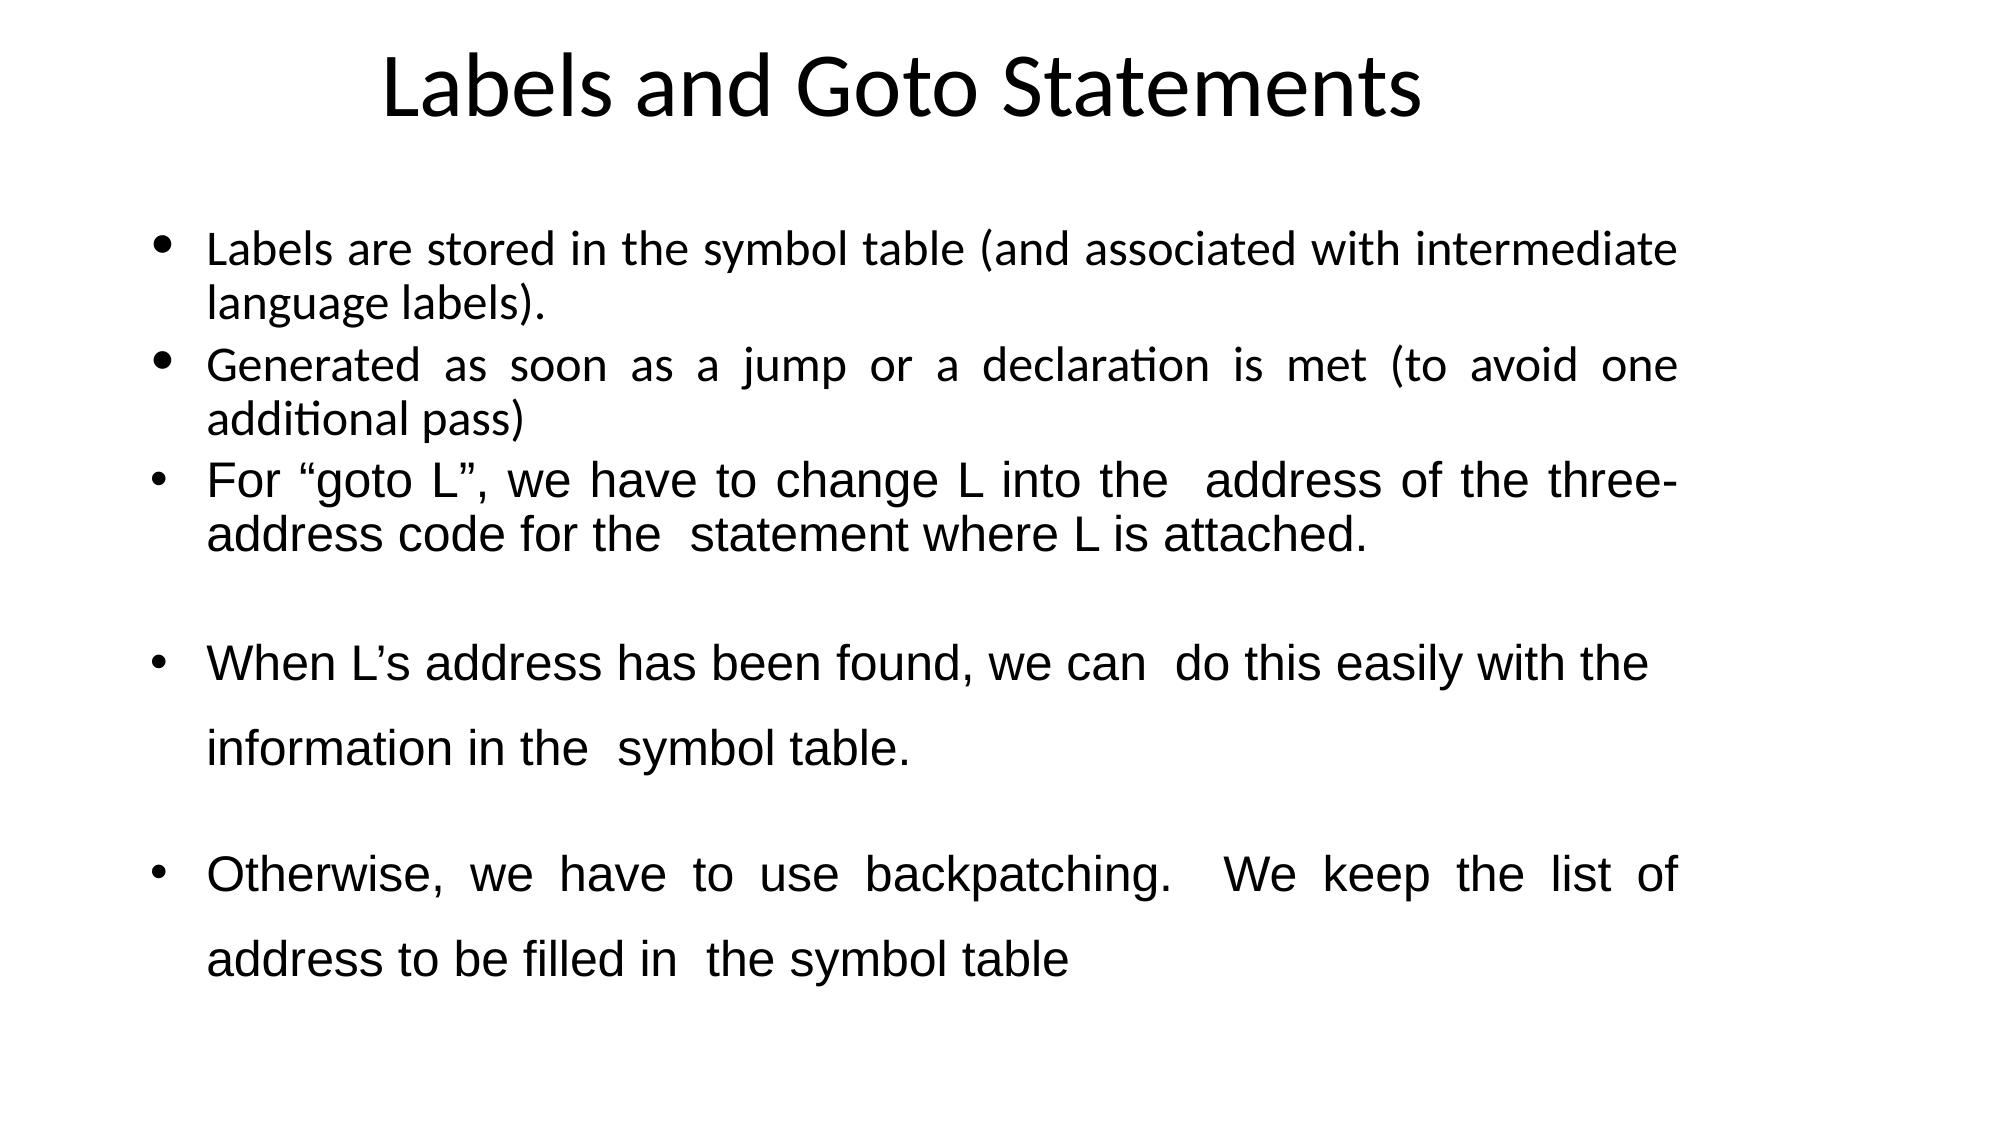

# Labels and Goto Statements
Labels are stored in the symbol table (and associated with intermediate language labels).
Generated as soon as a jump or a declaration is met (to avoid one additional pass)
For “goto L”, we have to change L into the  address of the three-address code for the  statement where L is attached.
When L’s address has been found, we can  do this easily with the information in the  symbol table.
Otherwise, we have to use backpatching.  We keep the list of address to be filled in  the symbol table